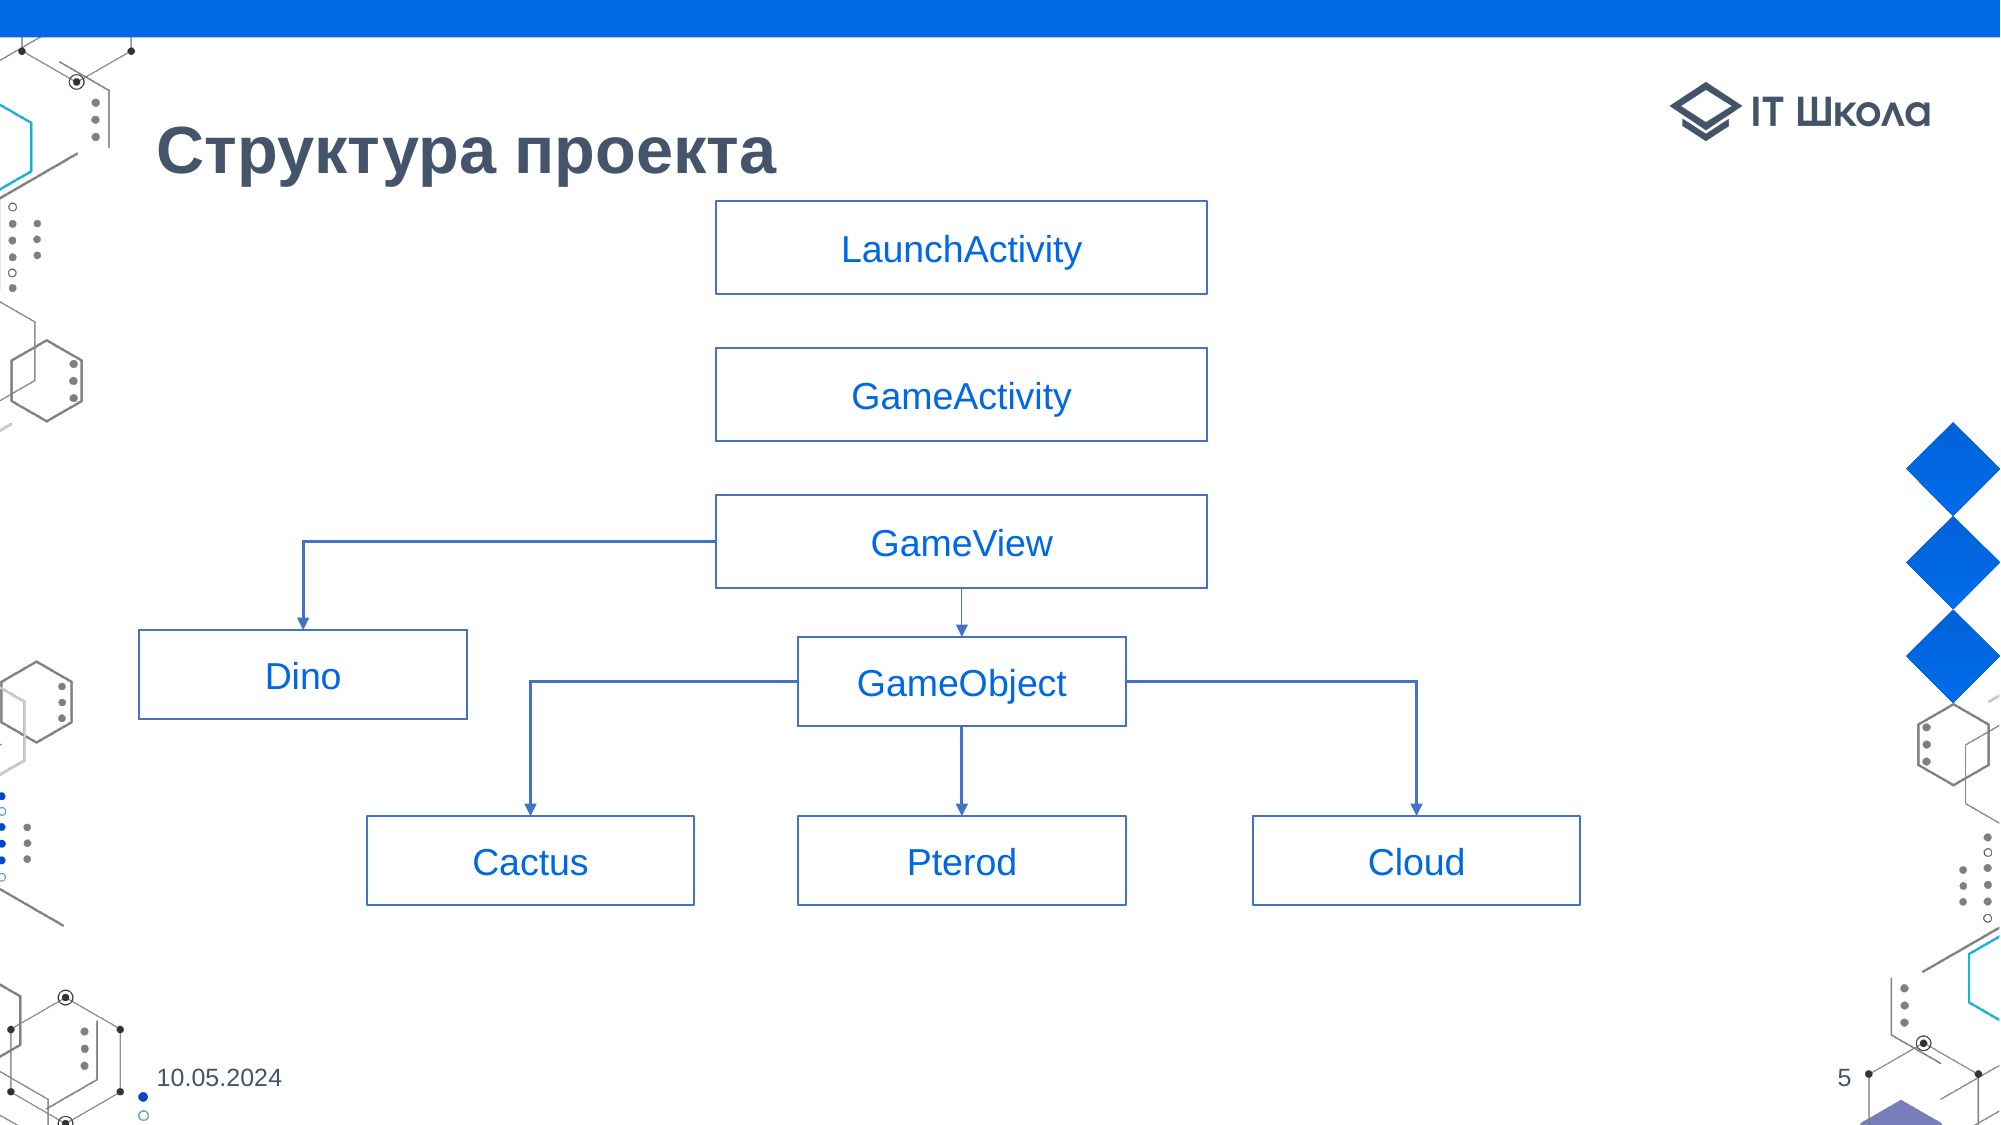

# Структура проекта
LaunchActivity

GameActivity
GameView
Dino
GameObject
Cactus
Pterod
Cloud
10.05.2024
5